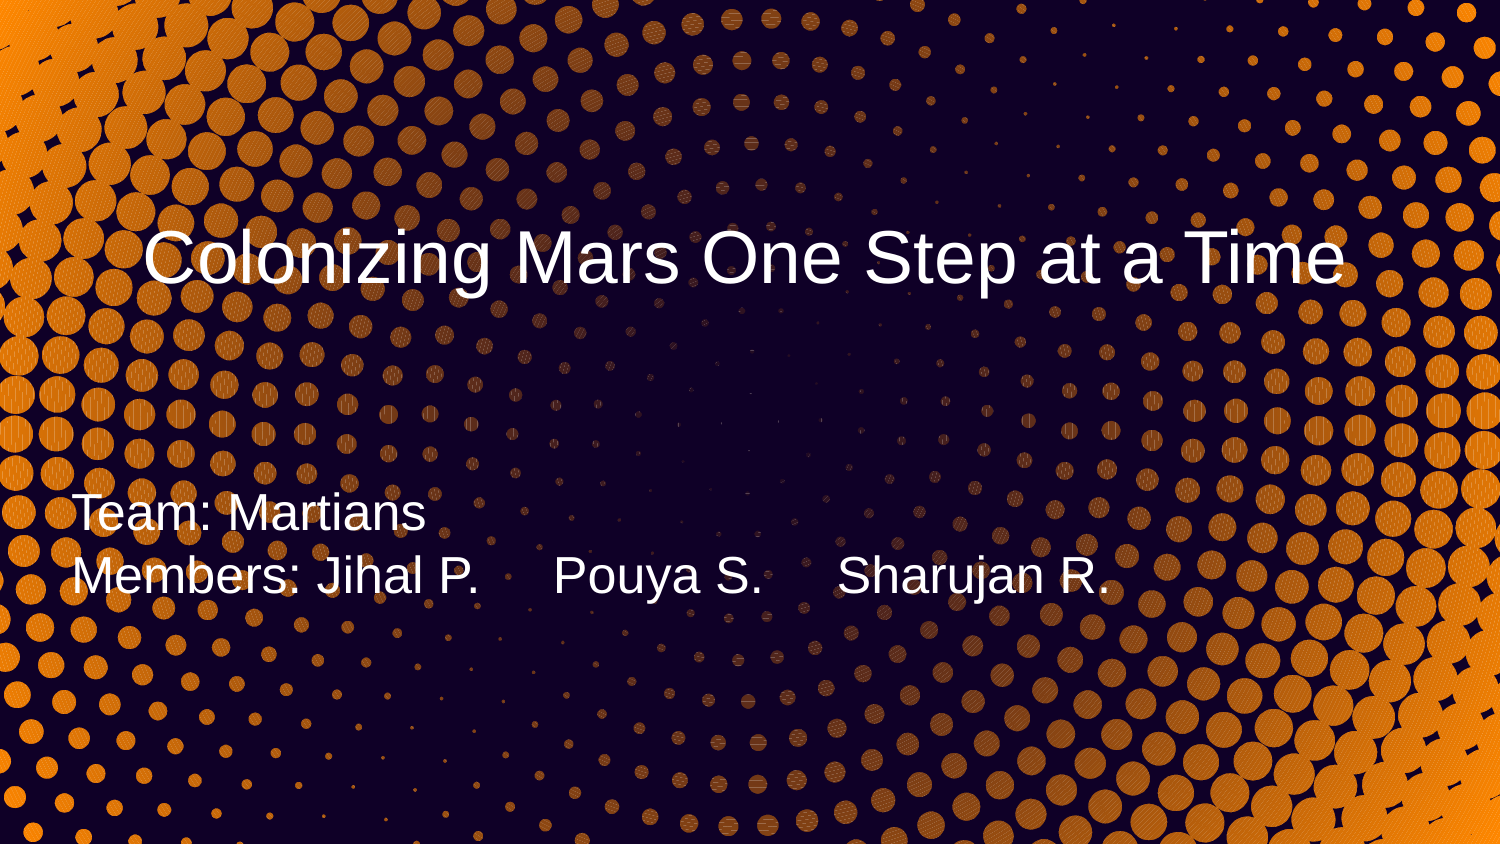

Colonizing Mars One Step at a Time

Team: Martians
Members: Jihal P.     Pouya S.     Sharujan R.